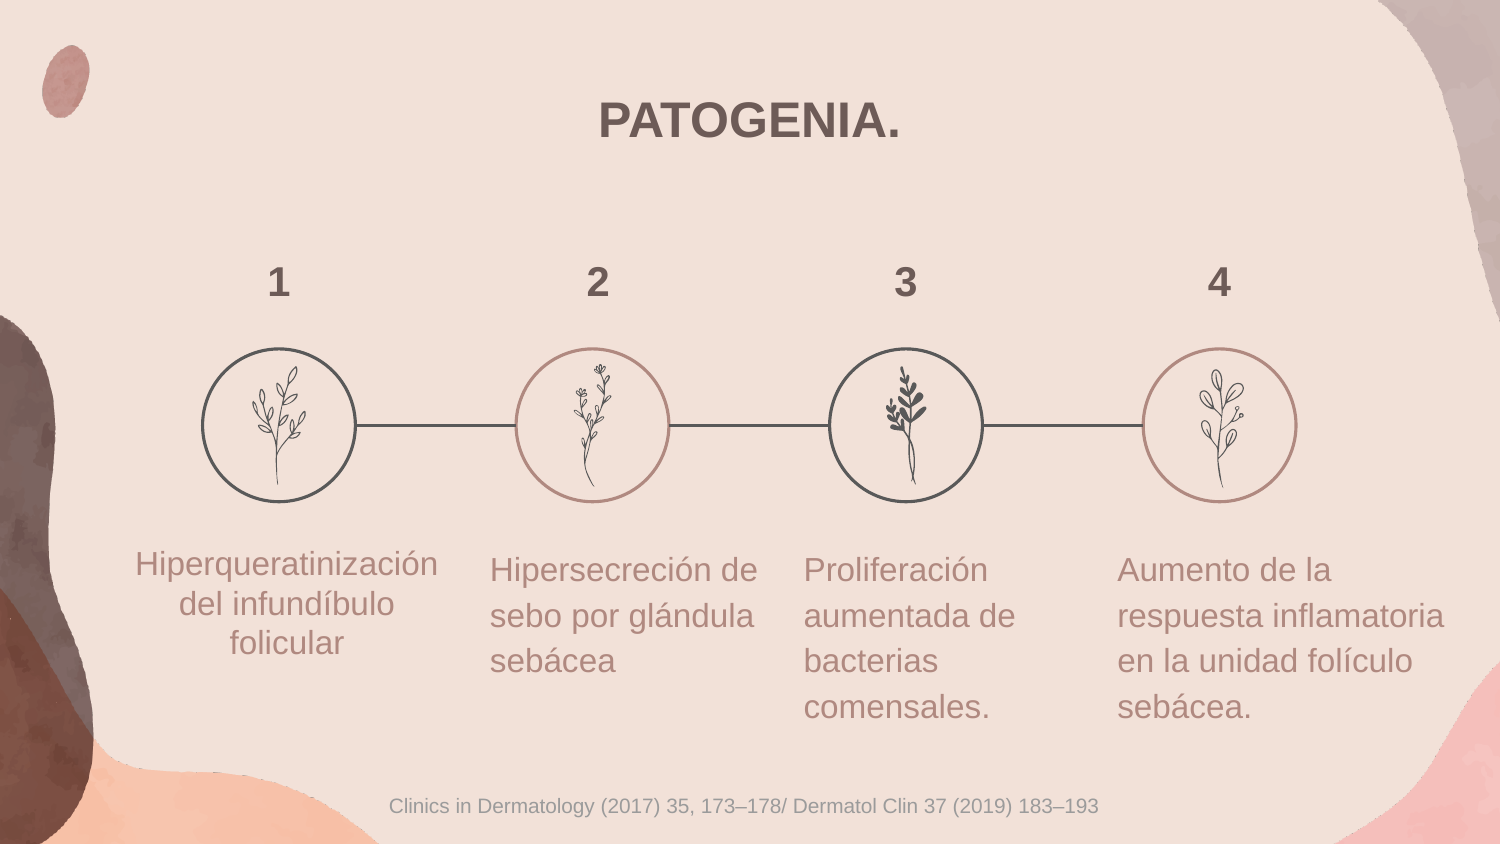

# PATOGENIA.
1
 2
3
4

Hiperqueratinización del infundíbulo folicular

Hipersecreción de sebo por glándula sebácea
Proliferación aumentada de bacterias comensales.
Aumento de la respuesta inflamatoria en la unidad folículo sebácea.
Clinics in Dermatology (2017) 35, 173–178/ Dermatol Clin 37 (2019) 183–193